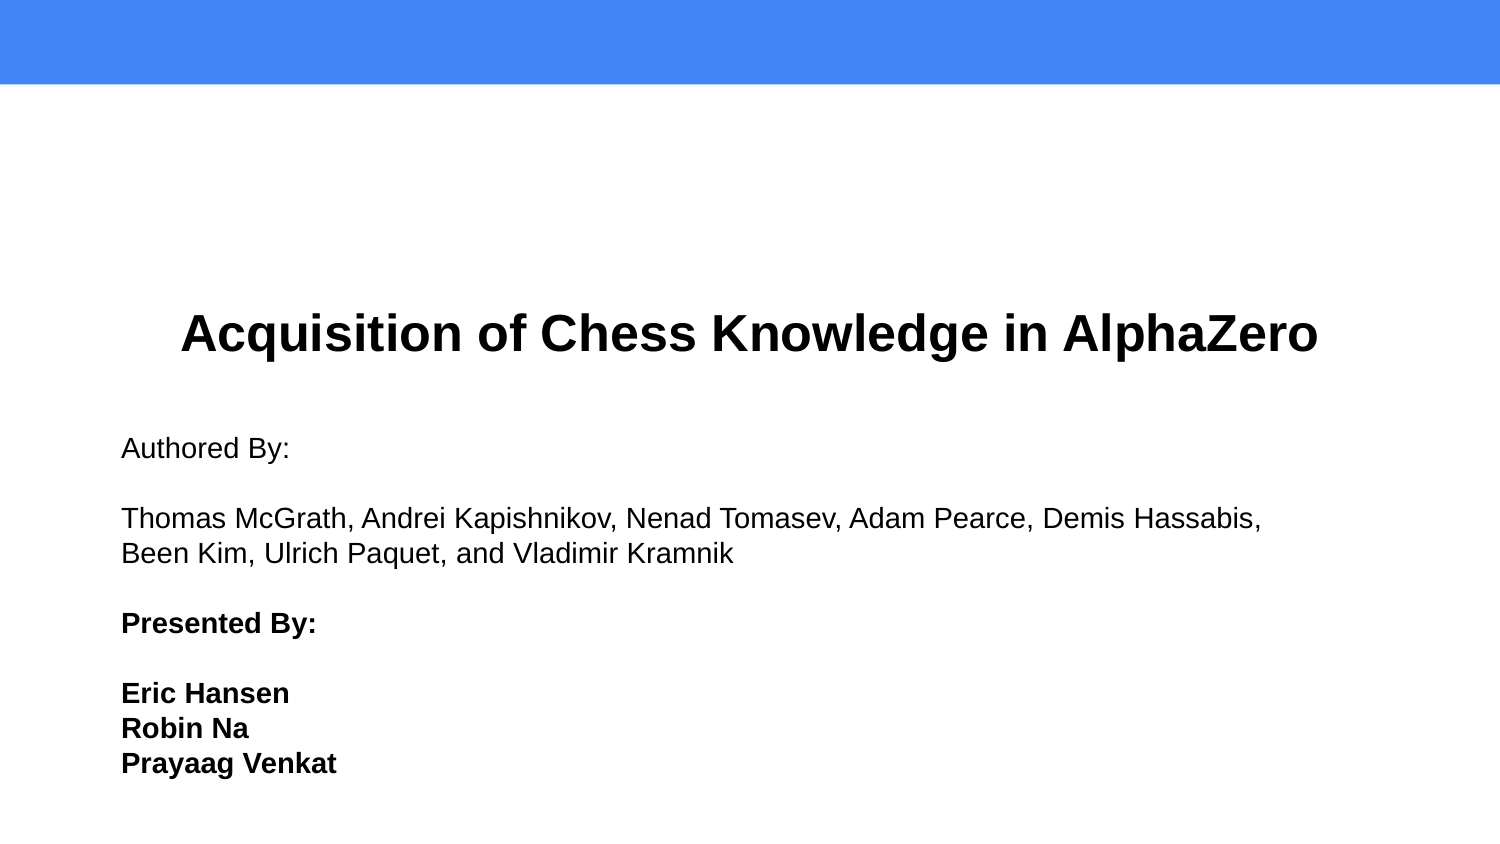

Acquisition of Chess Knowledge in AlphaZero
Authored By:

Thomas McGrath, Andrei Kapishnikov, Nenad Tomasev, Adam Pearce, Demis Hassabis, Been Kim, Ulrich Paquet, and Vladimir Kramnik

Presented By:

Eric Hansen
Robin Na
Prayaag Venkat